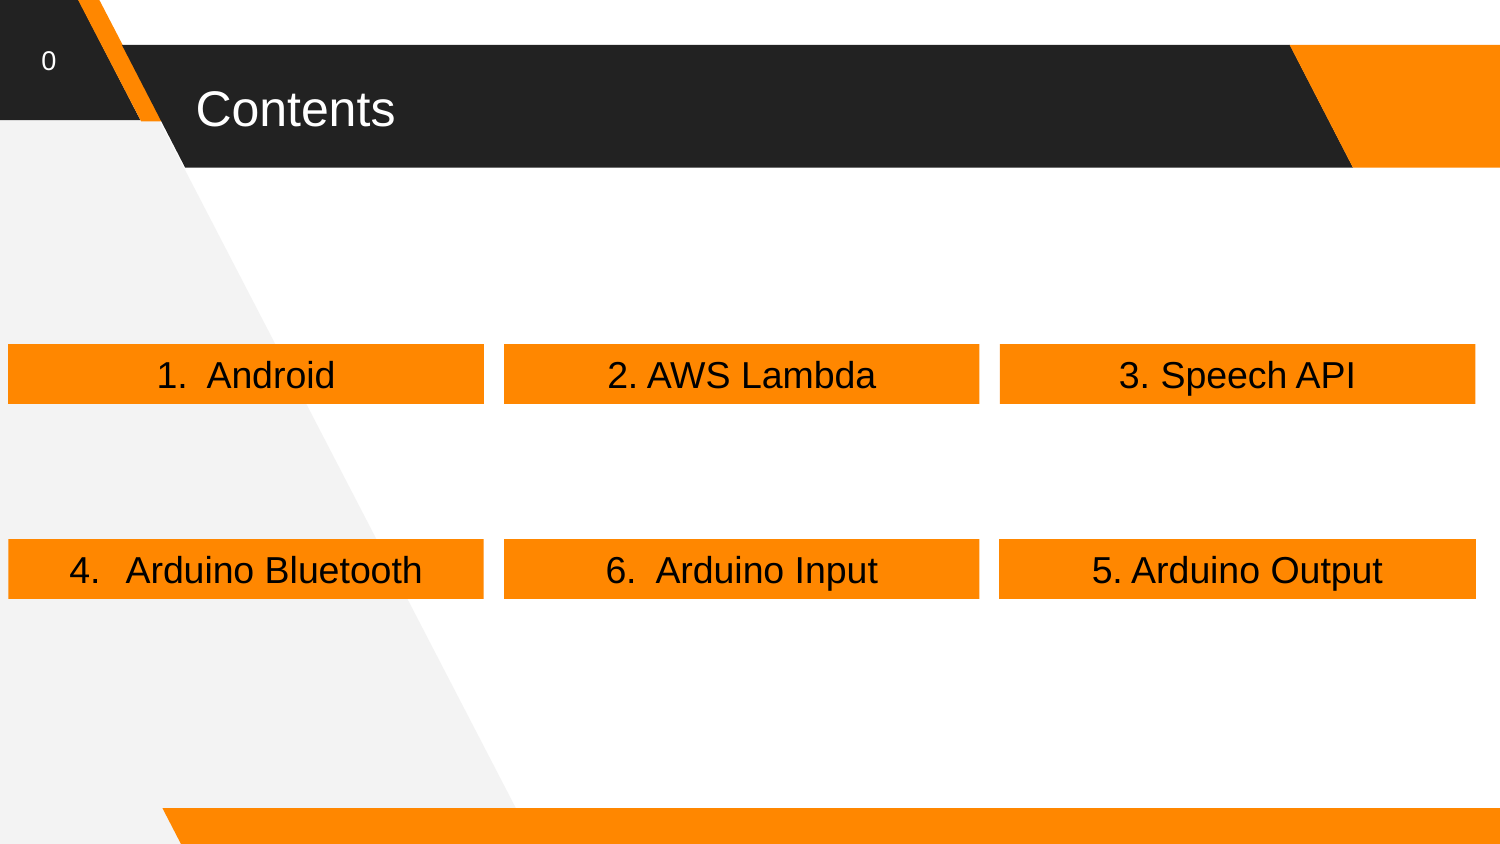

0
# Contents
1.  Android
2. AWS Lambda
3. Speech API
Arduino Bluetooth
6.  Arduino Input
5. Arduino Output